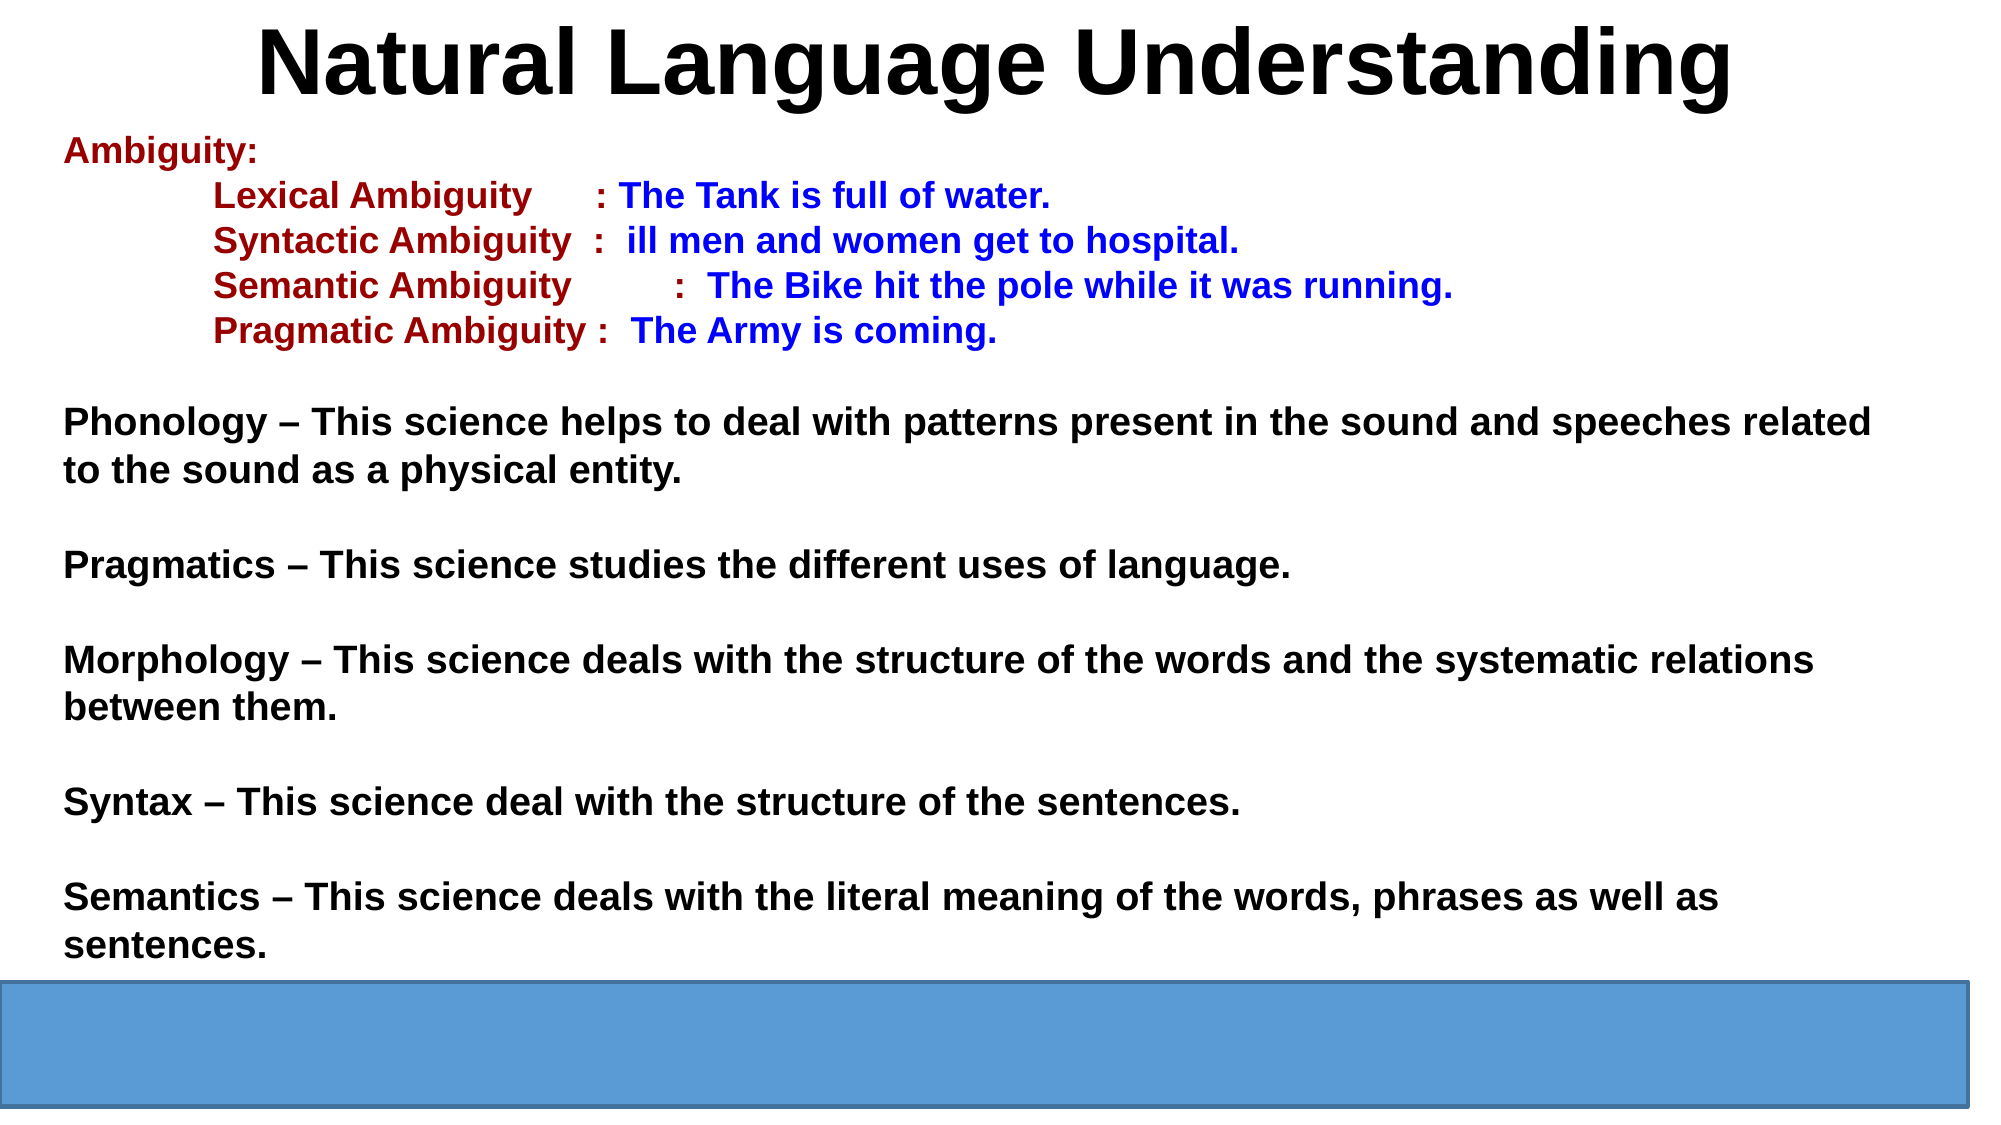

# Natural Language Understanding
Ambiguity:
	Lexical Ambiguity      : The Tank is full of water.
	Syntactic Ambiguity  :  ill men and women get to hospital.
	Semantic Ambiguity	 :  The Bike hit the pole while it was running.
	Pragmatic Ambiguity :  The Army is coming.

Phonology – This science helps to deal with patterns present in the sound and speeches related to the sound as a physical entity.

Pragmatics – This science studies the different uses of language.

Morphology – This science deals with the structure of the words and the systematic relations between them.

Syntax – This science deal with the structure of the sentences.

Semantics – This science deals with the literal meaning of the words, phrases as well as sentences.

For further assistance, code and slide  https://fahadhussaincs.blogspot.com/
YouTube Channel: https://www.youtube.com/channel/UCapJpINJKHzflWwCQ8Kse2g/playlists